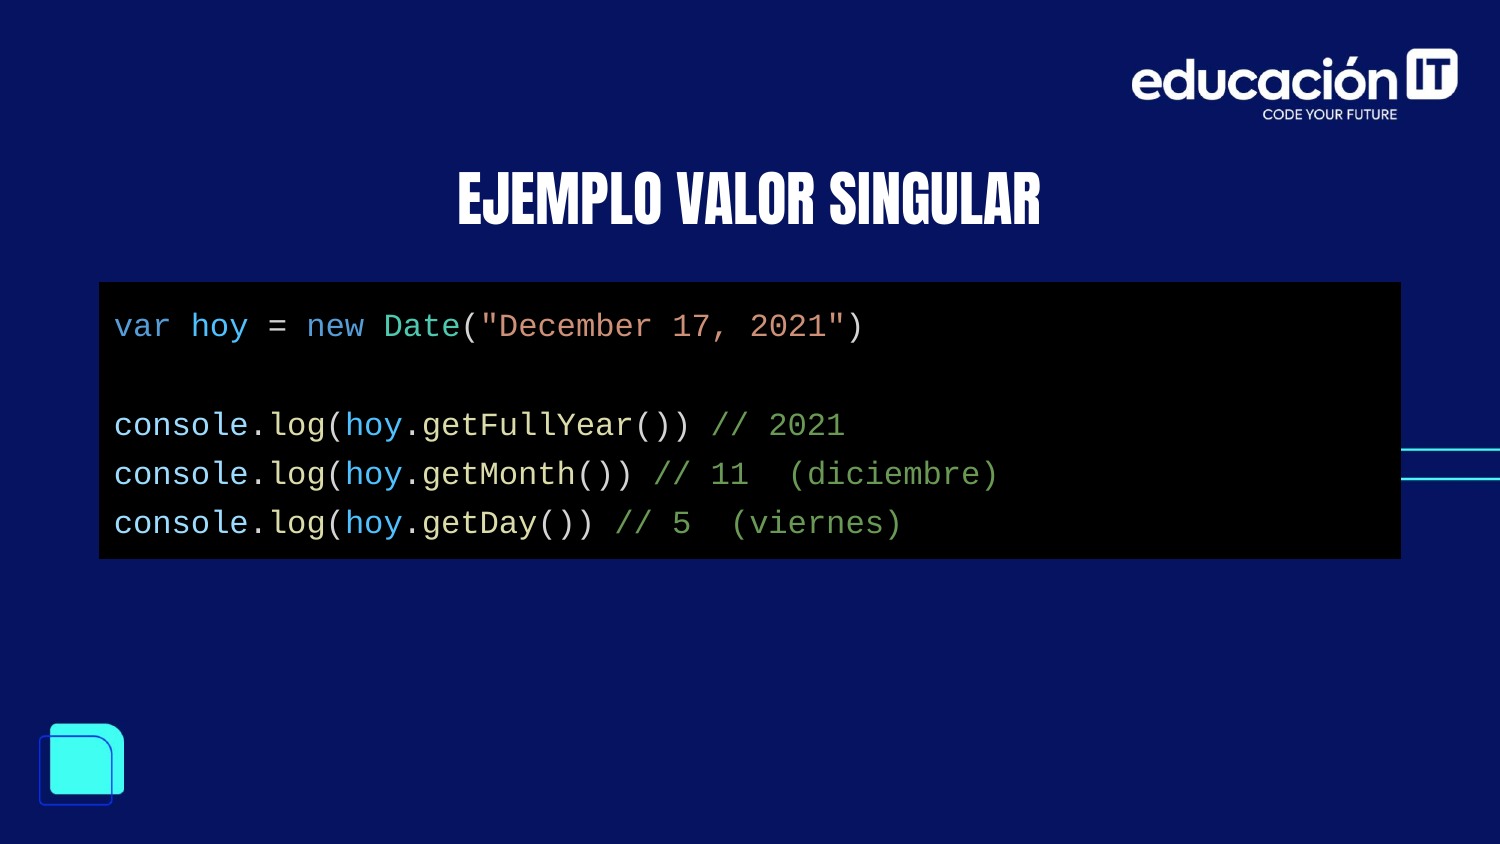

EJEMPLO VALOR SINGULAR

| var hoy = new Date("December 17, 2021") console.log(hoy.getFullYear()) // 2021 console.log(hoy.getMonth()) // 11 (diciembre) console.log(hoy.getDay()) // 5 (viernes) |
| --- |